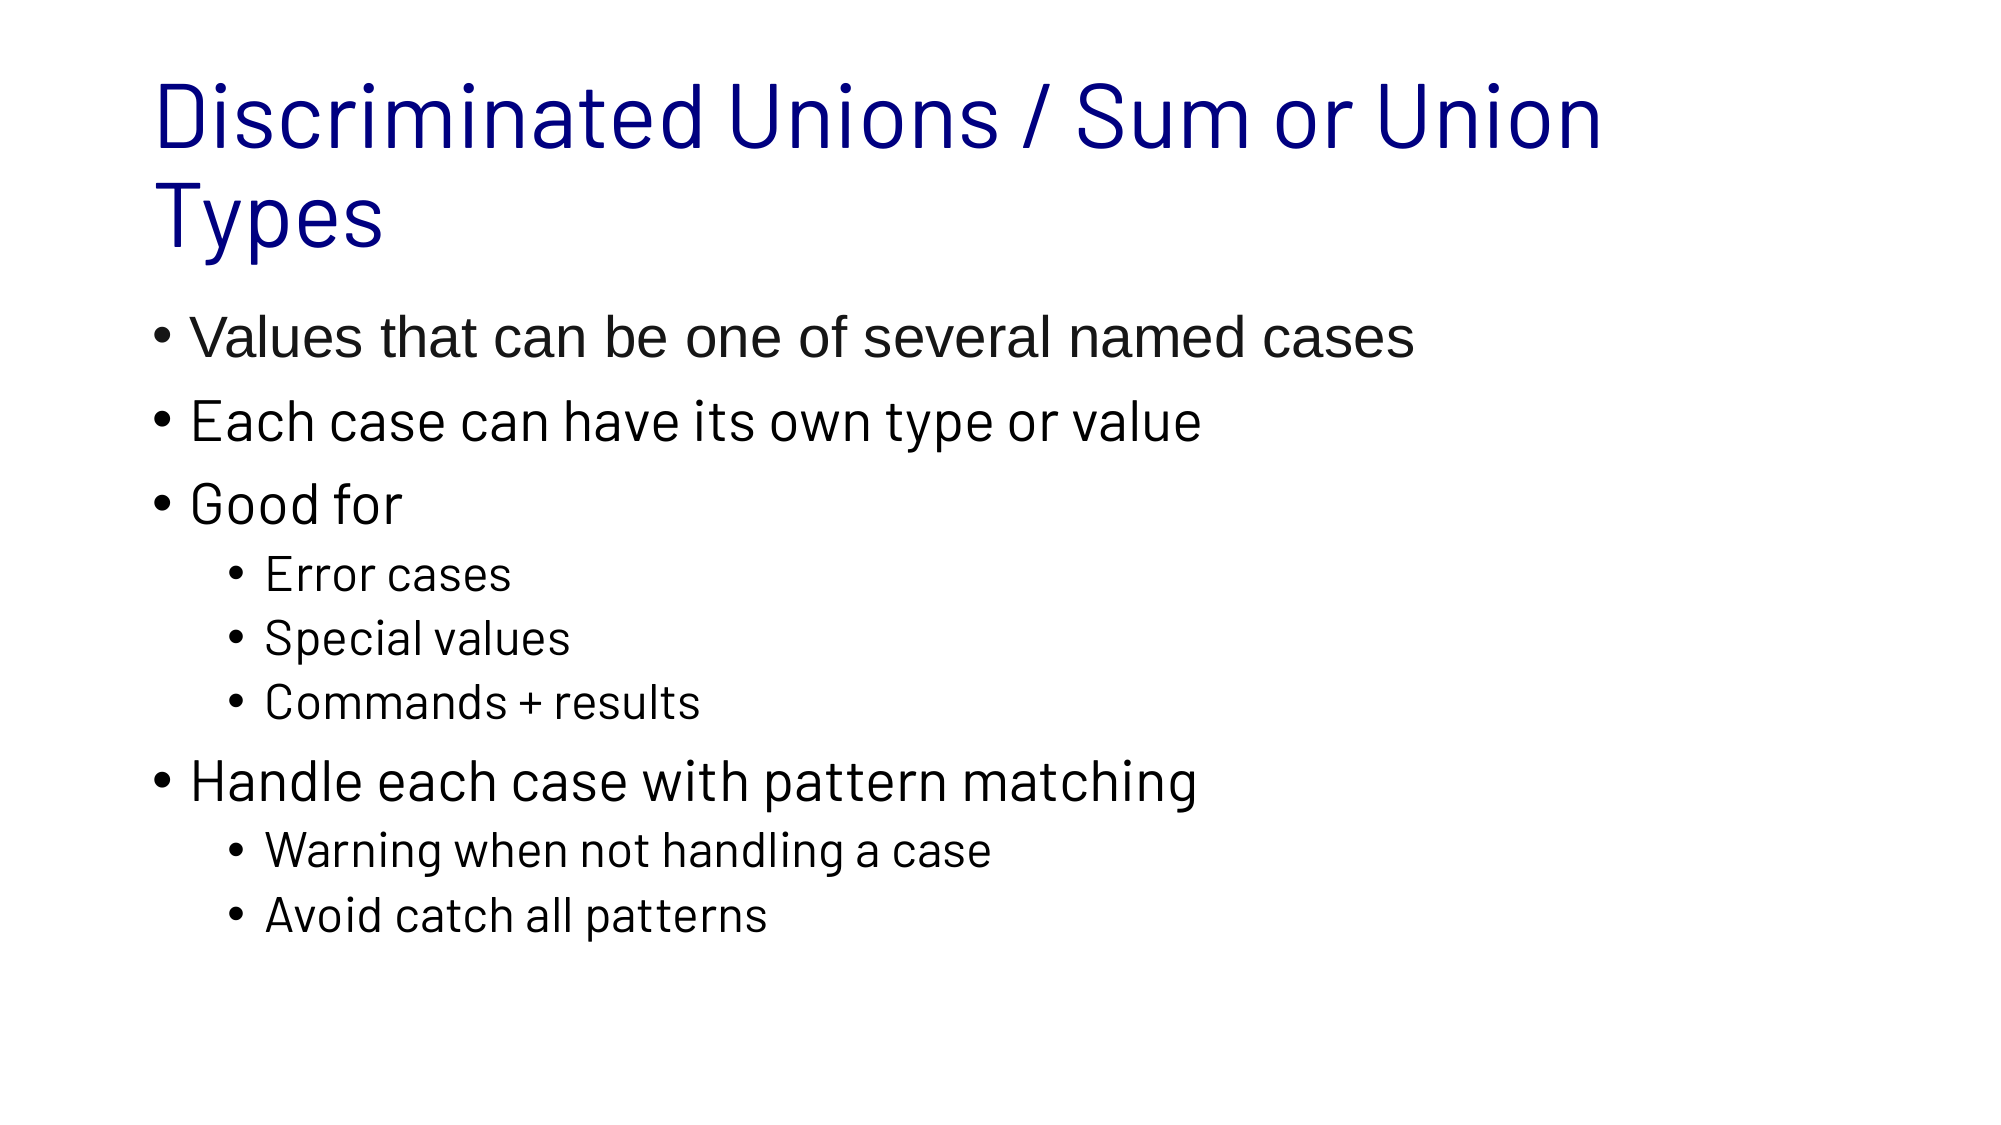

# Discriminated Unions / Sum or Union Types
Values that can be one of several named cases
Each case can have its own type or value
Good for
Error cases
Special values
Commands + results
Handle each case with pattern matching
Warning when not handling a case
Avoid catch all patterns